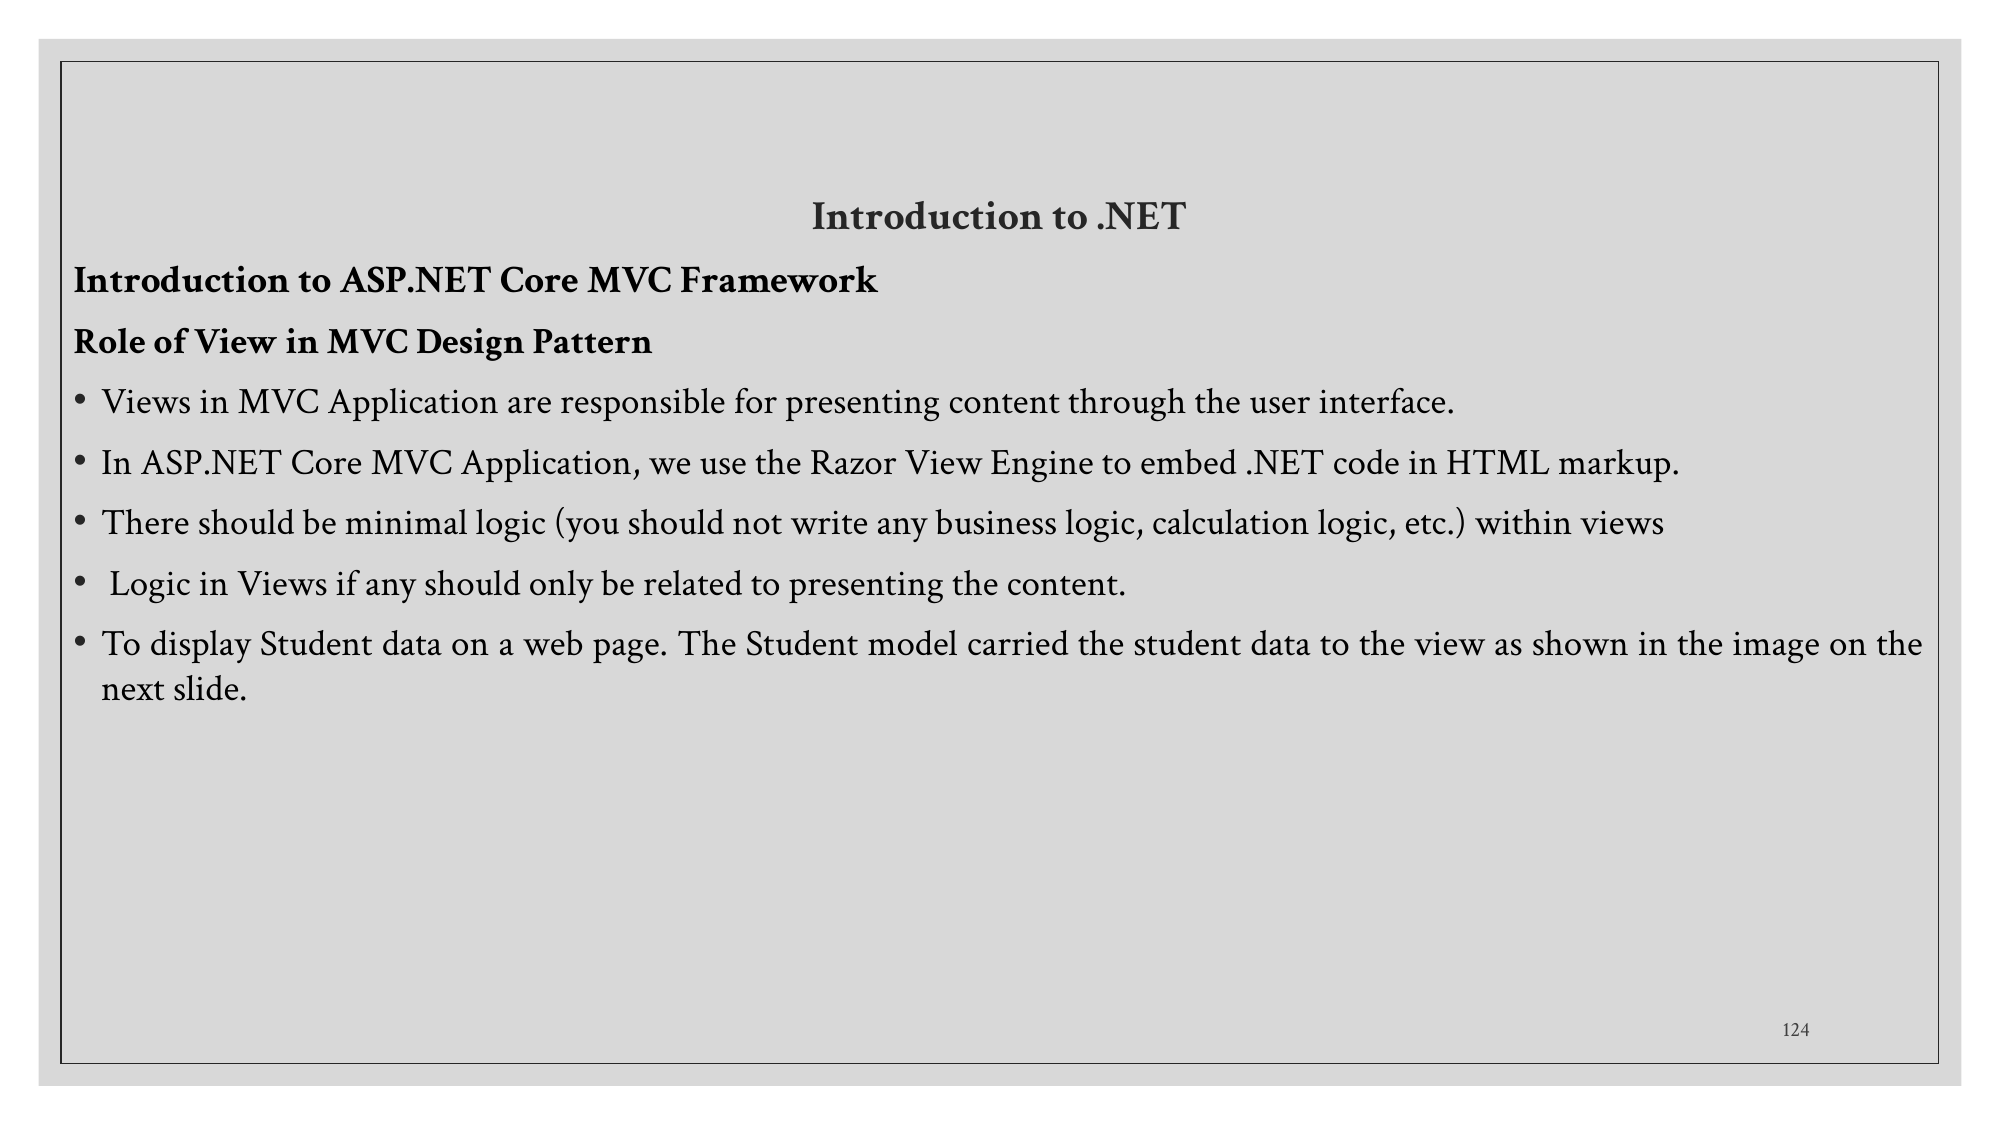

# Introduction to .NET
Introduction to ASP.NET Core MVC Framework
Role of View in MVC Design Pattern
Views in MVC Application are responsible for presenting content through the user interface.
In ASP.NET Core MVC Application, we use the Razor View Engine to embed .NET code in HTML markup.
There should be minimal logic (you should not write any business logic, calculation logic, etc.) within views
 Logic in Views if any should only be related to presenting the content.
To display Student data on a web page. The Student model carried the student data to the view as shown in the image on the next slide.

124